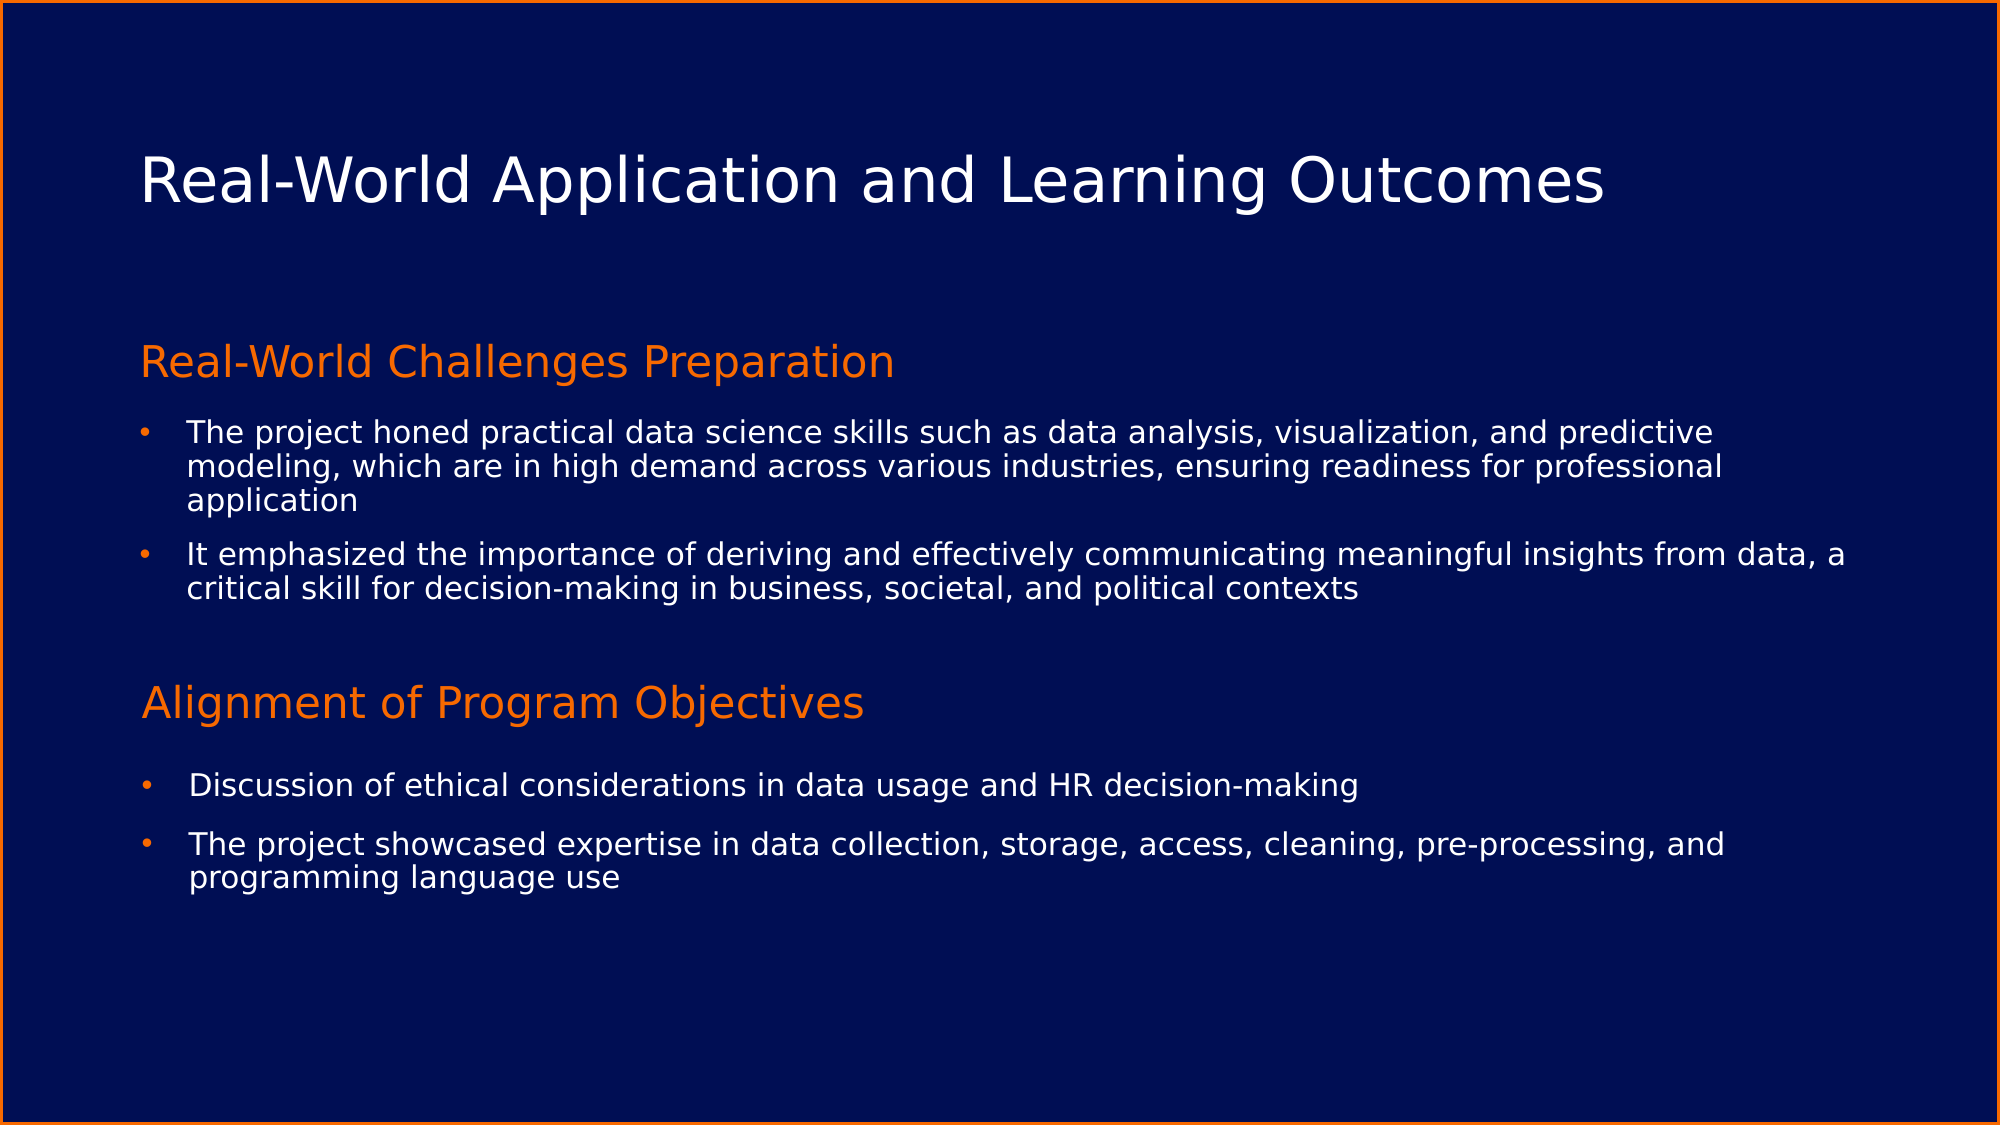

Real-World Application and Learning Outcomes

Real-World Challenges Preparation

The project honed practical data science skills such as data analysis, visualization, and predictive modeling, which are in high demand across various industries, ensuring readiness for professional application
It emphasized the importance of deriving and effectively communicating meaningful insights from data, a critical skill for decision-making in business, societal, and political contexts
Alignment of Program Objectives
Discussion of ethical considerations in data usage and HR decision-making
The project showcased expertise in data collection, storage, access, cleaning, pre-processing, and programming language use